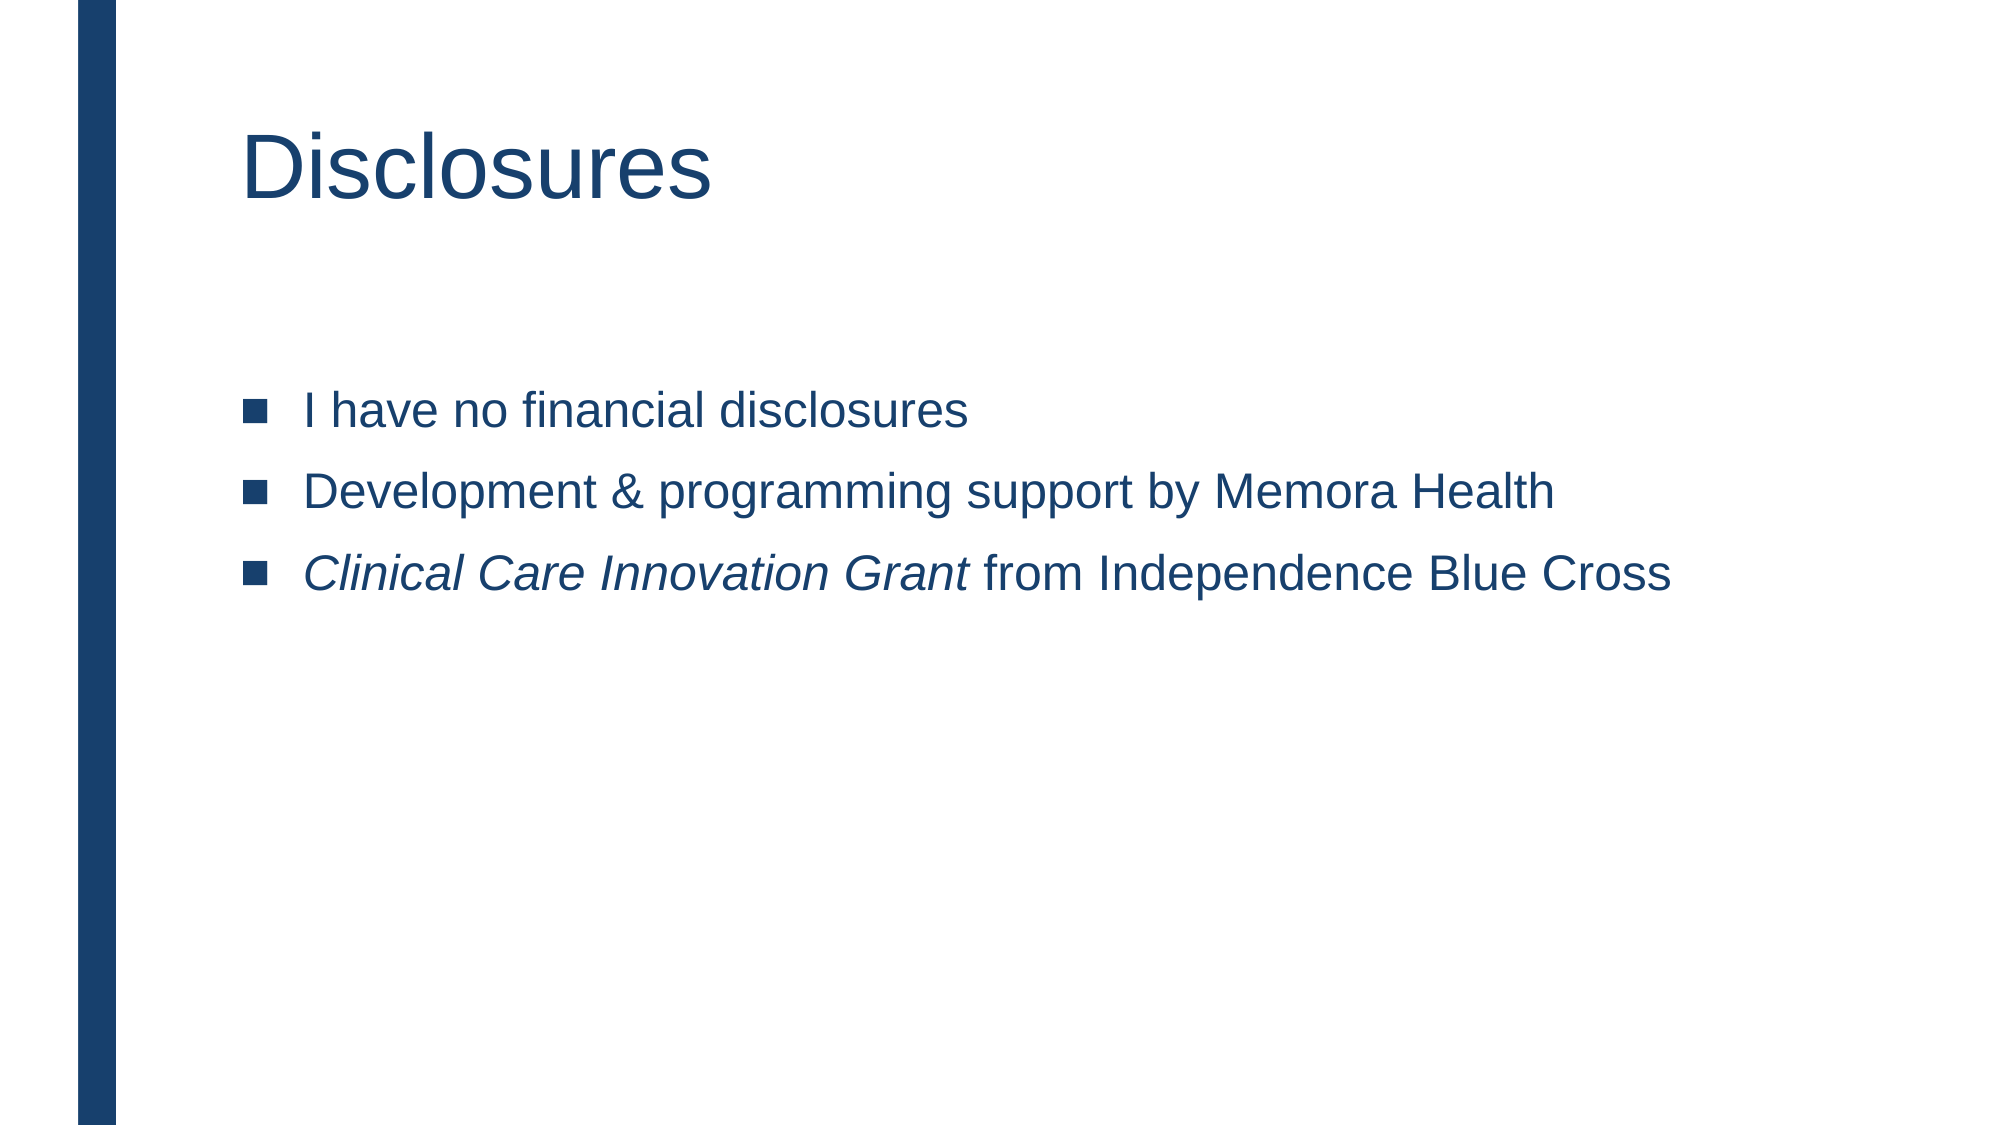

# Disclosures
I have no financial disclosures
Development & programming support by Memora Health
Clinical Care Innovation Grant from Independence Blue Cross